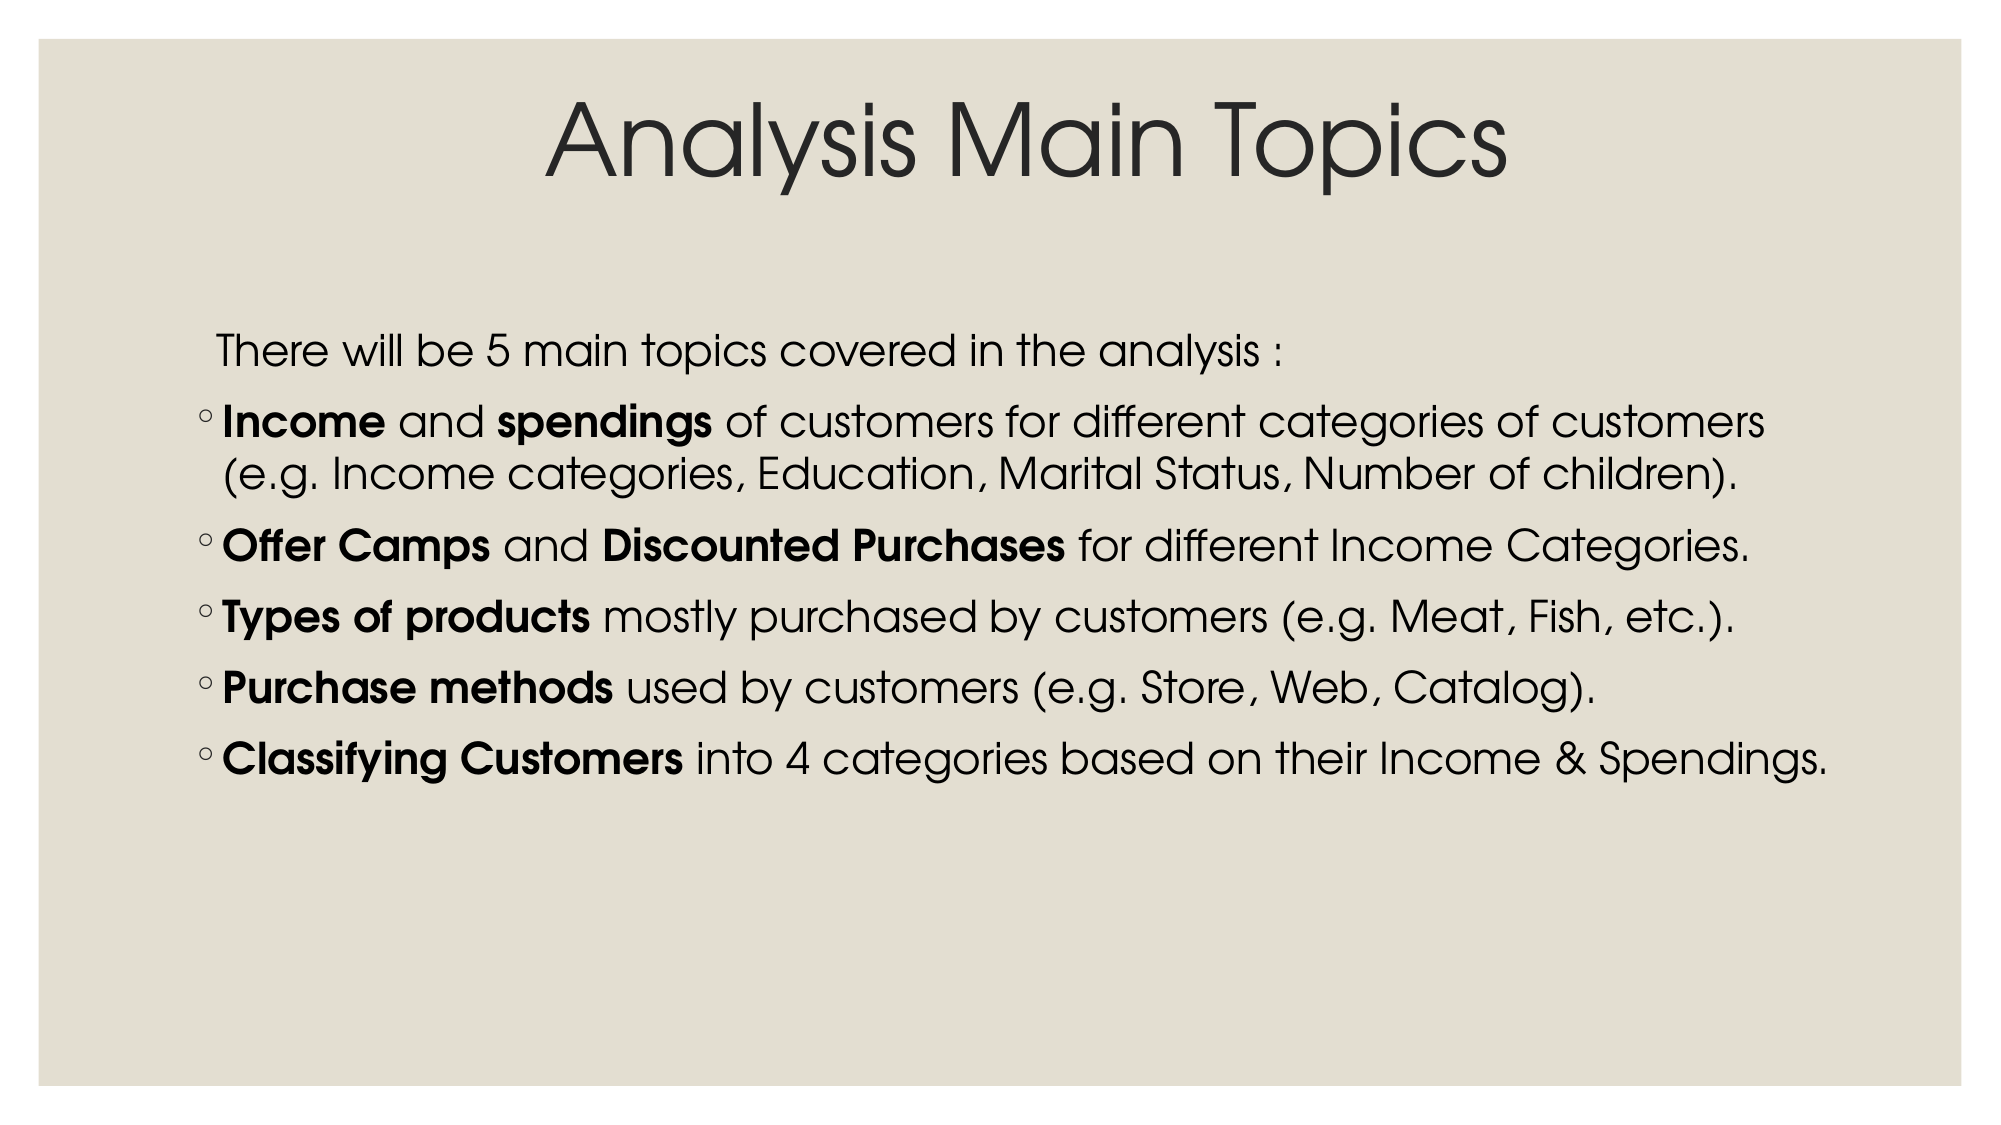

# Analysis Main Topics
  There will be 5 main topics covered in the analysis :
Income and spendings of customers for different categories of customers (e.g. Income categories, Education, Marital Status, Number of children).
Offer Camps and Discounted Purchases for different Income Categories.
Types of products mostly purchased by customers (e.g. Meat, Fish, etc.).
Purchase methods used by customers (e.g. Store, Web, Catalog).
Classifying Customers into 4 categories based on their Income & Spendings.